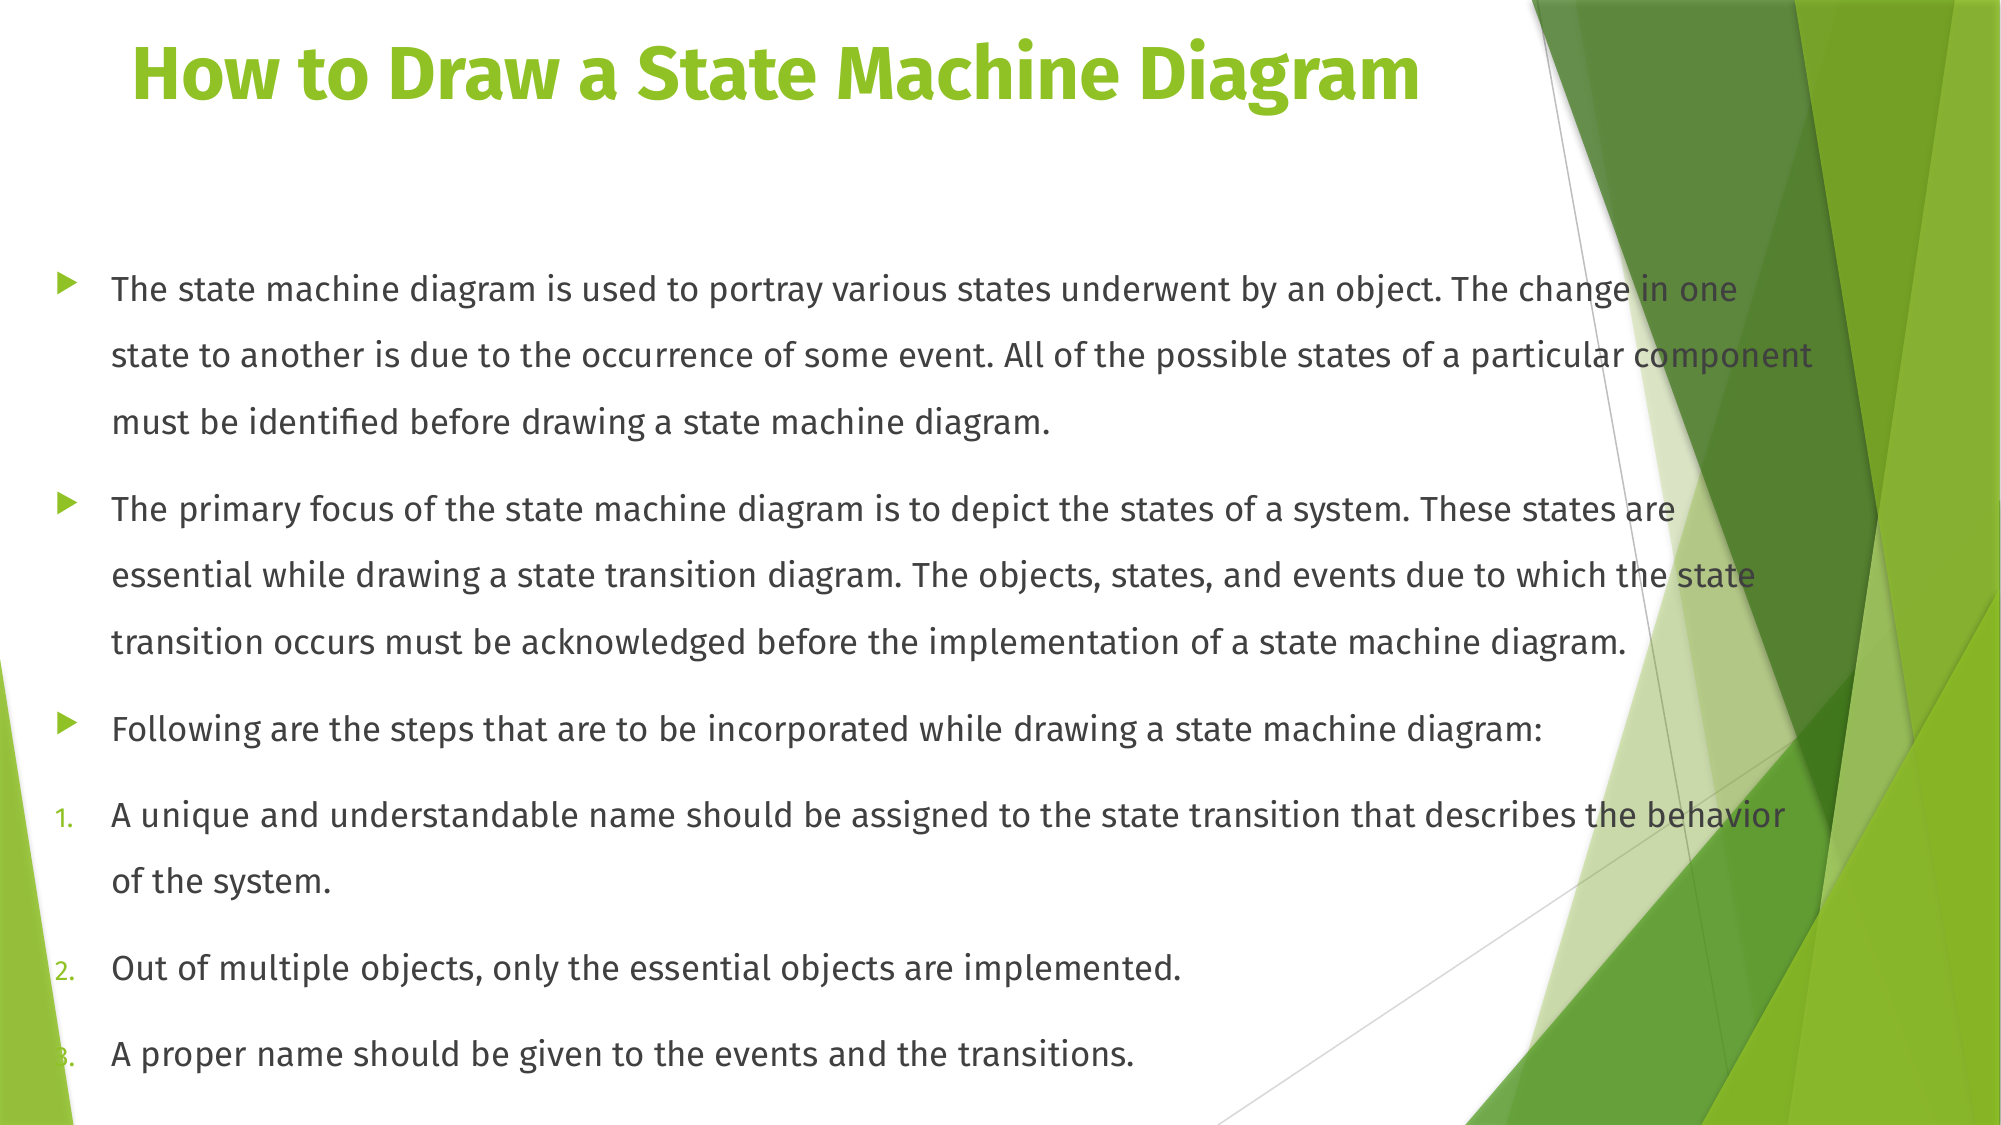

# How to Draw a State Machine Diagram
The state machine diagram is used to portray various states underwent by an object. The change in one state to another is due to the occurrence of some event. All of the possible states of a particular component must be identified before drawing a state machine diagram.
The primary focus of the state machine diagram is to depict the states of a system. These states are essential while drawing a state transition diagram. The objects, states, and events due to which the state transition occurs must be acknowledged before the implementation of a state machine diagram.
Following are the steps that are to be incorporated while drawing a state machine diagram:
A unique and understandable name should be assigned to the state transition that describes the behavior of the system.
Out of multiple objects, only the essential objects are implemented.
A proper name should be given to the events and the transitions.